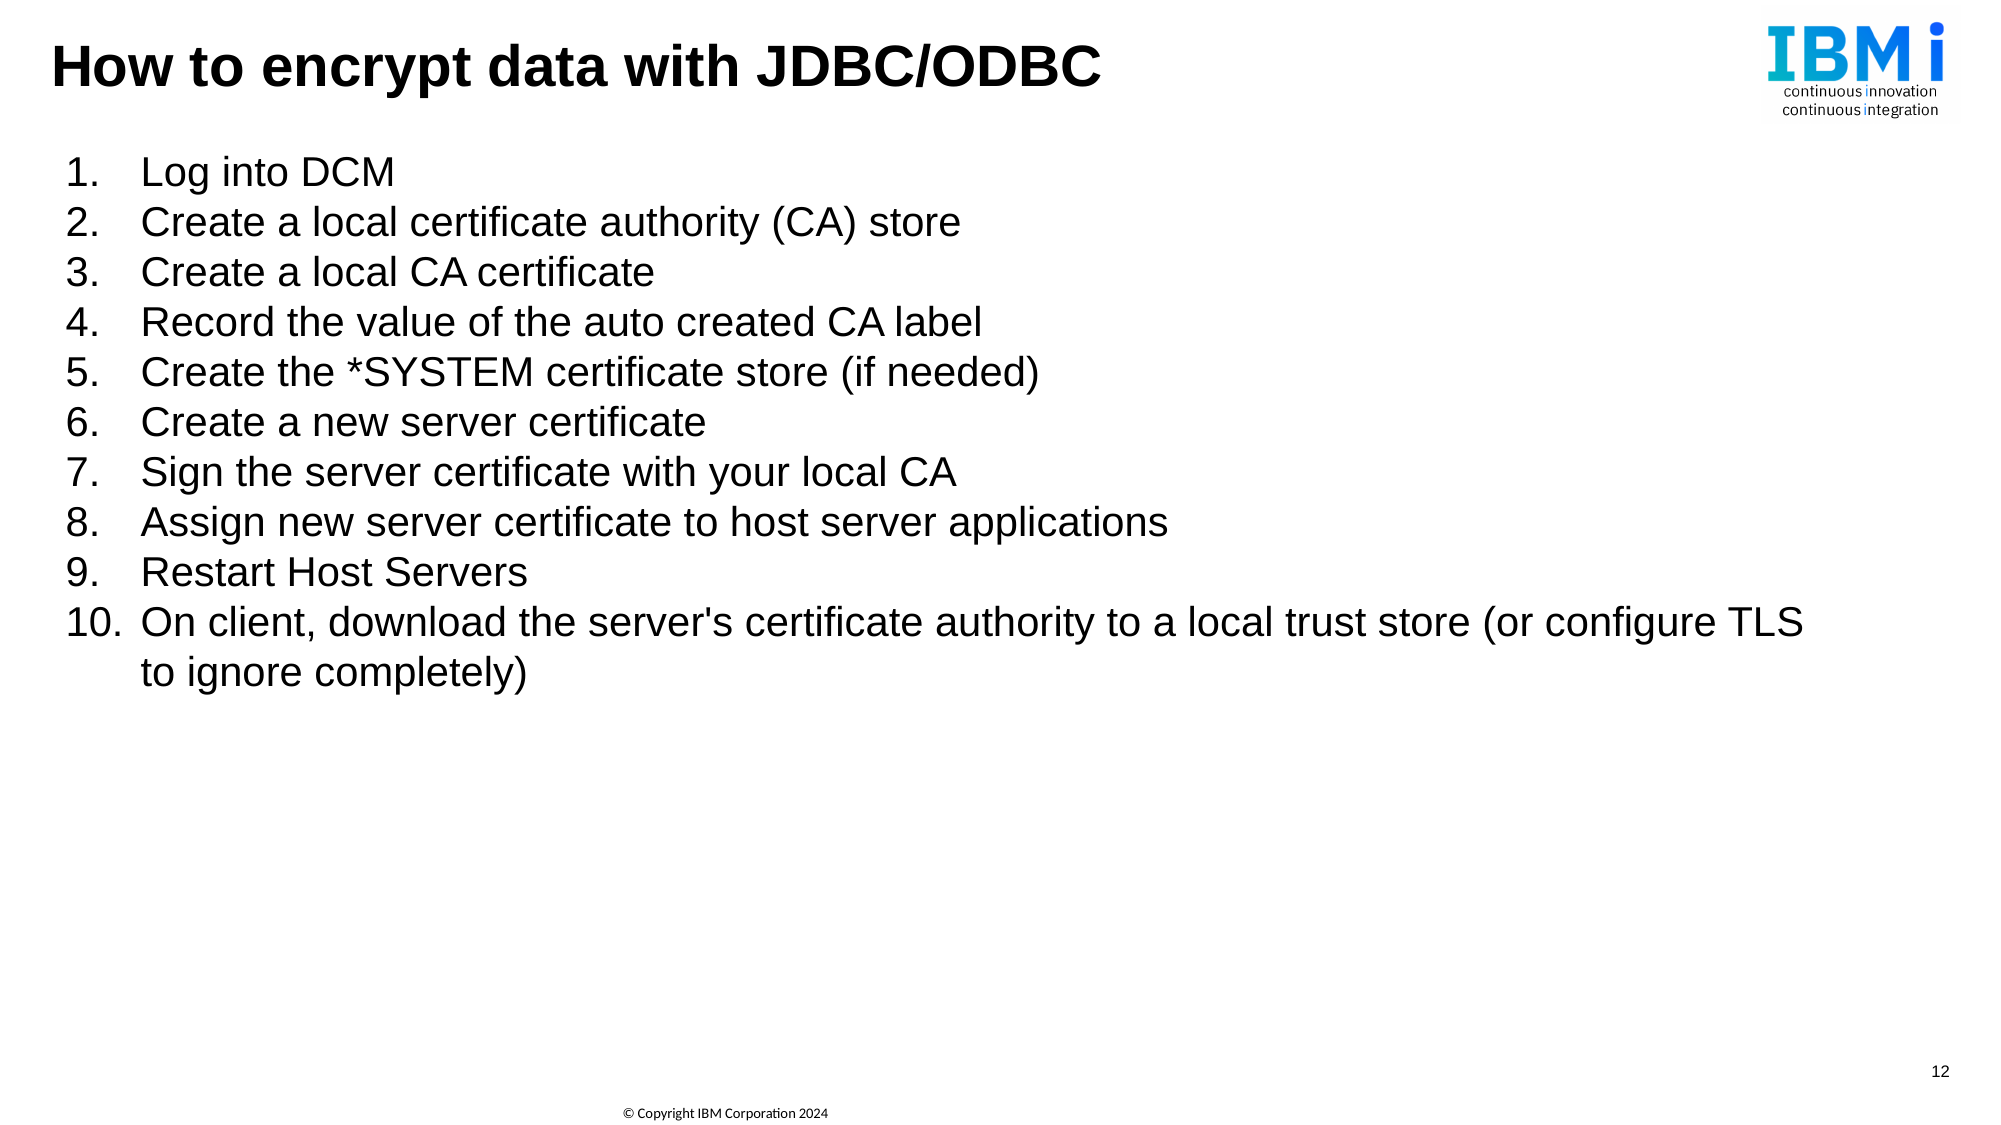

How to encrypt data with JDBC/ODBC
Log into DCM
Create a local certificate authority (CA) store
Create a local CA certificate
Record the value of the auto created CA label
Create the *SYSTEM certificate store (if needed)
Create a new server certificate
Sign the server certificate with your local CA
Assign new server certificate to host server applications
Restart Host Servers
On client, download the server's certificate authority to a local trust store (or configure TLS to ignore completely)
12